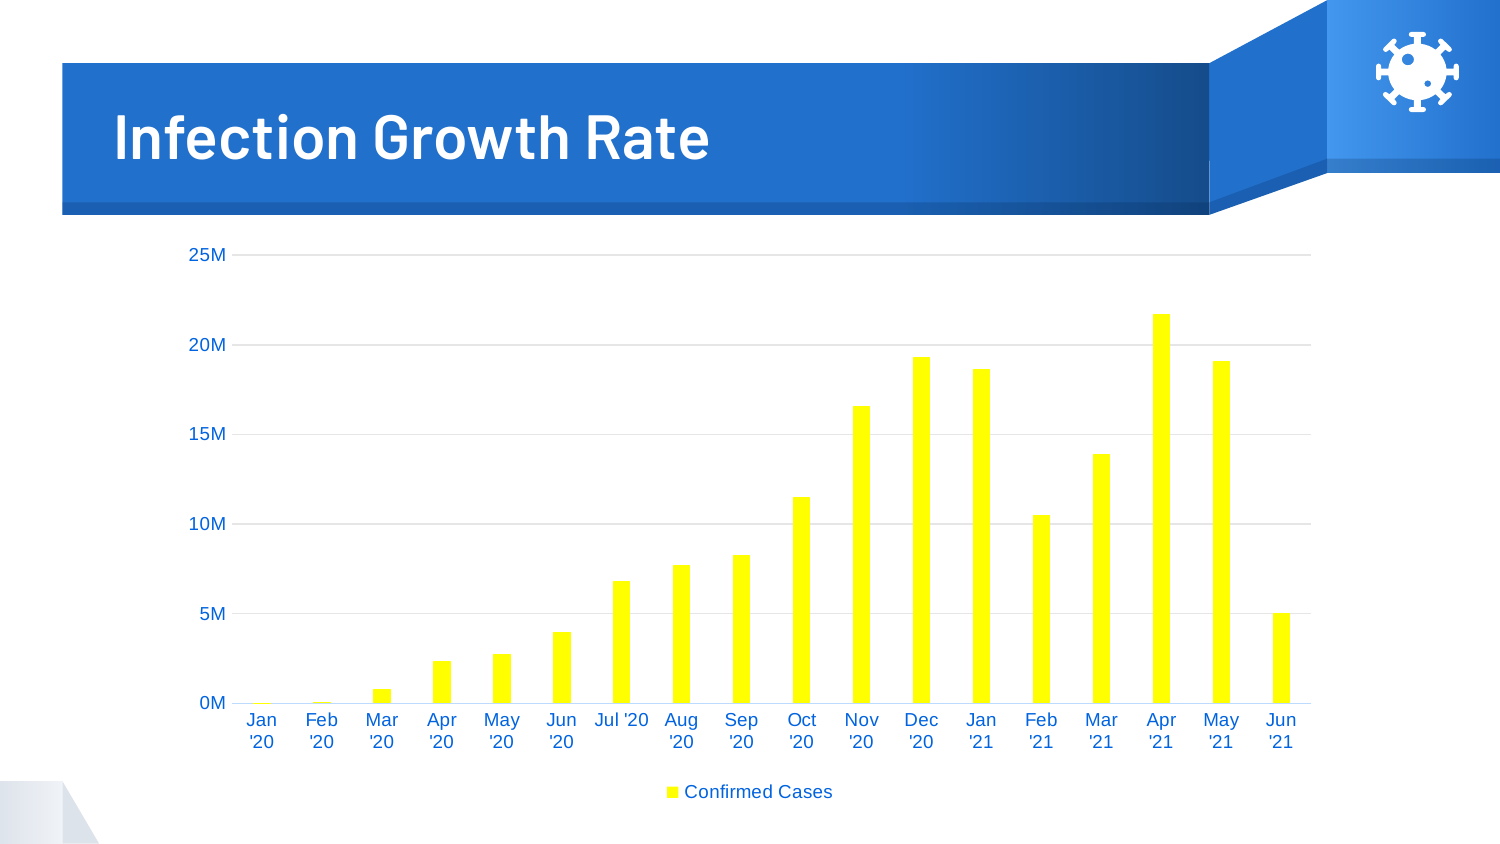

# Infection Growth Rate

### Chart

| Category | Confirmed Cases |
|---|---|
| Jan '20 | 6384.0 |
| Feb '20 | 68312.0 |
| Mar '20 | 769236.0 |
| Apr '20 | 2336798.0 |
| May '20 | 2744333.0 |
| Jun '20 | 3969634.0 |
| Jul '20 | 6838092.0 |
| Aug '20 | 7694938.0 |
| Sep '20 | 8244794.0 |
| Oct '20 | 11515841.0 |
| Nov '20 | 16595938.0 |
| Dec '20 | 19336799.0 |
| Jan '21 | 18672205.0 |
| Feb '21 | 10492664.0 |
| Mar '21 | 13924790.0 |
| Apr '21 | 21711021.0 |
| May '21 | 19121083.0 |
| Jun '21 | 5022282.0 |
8